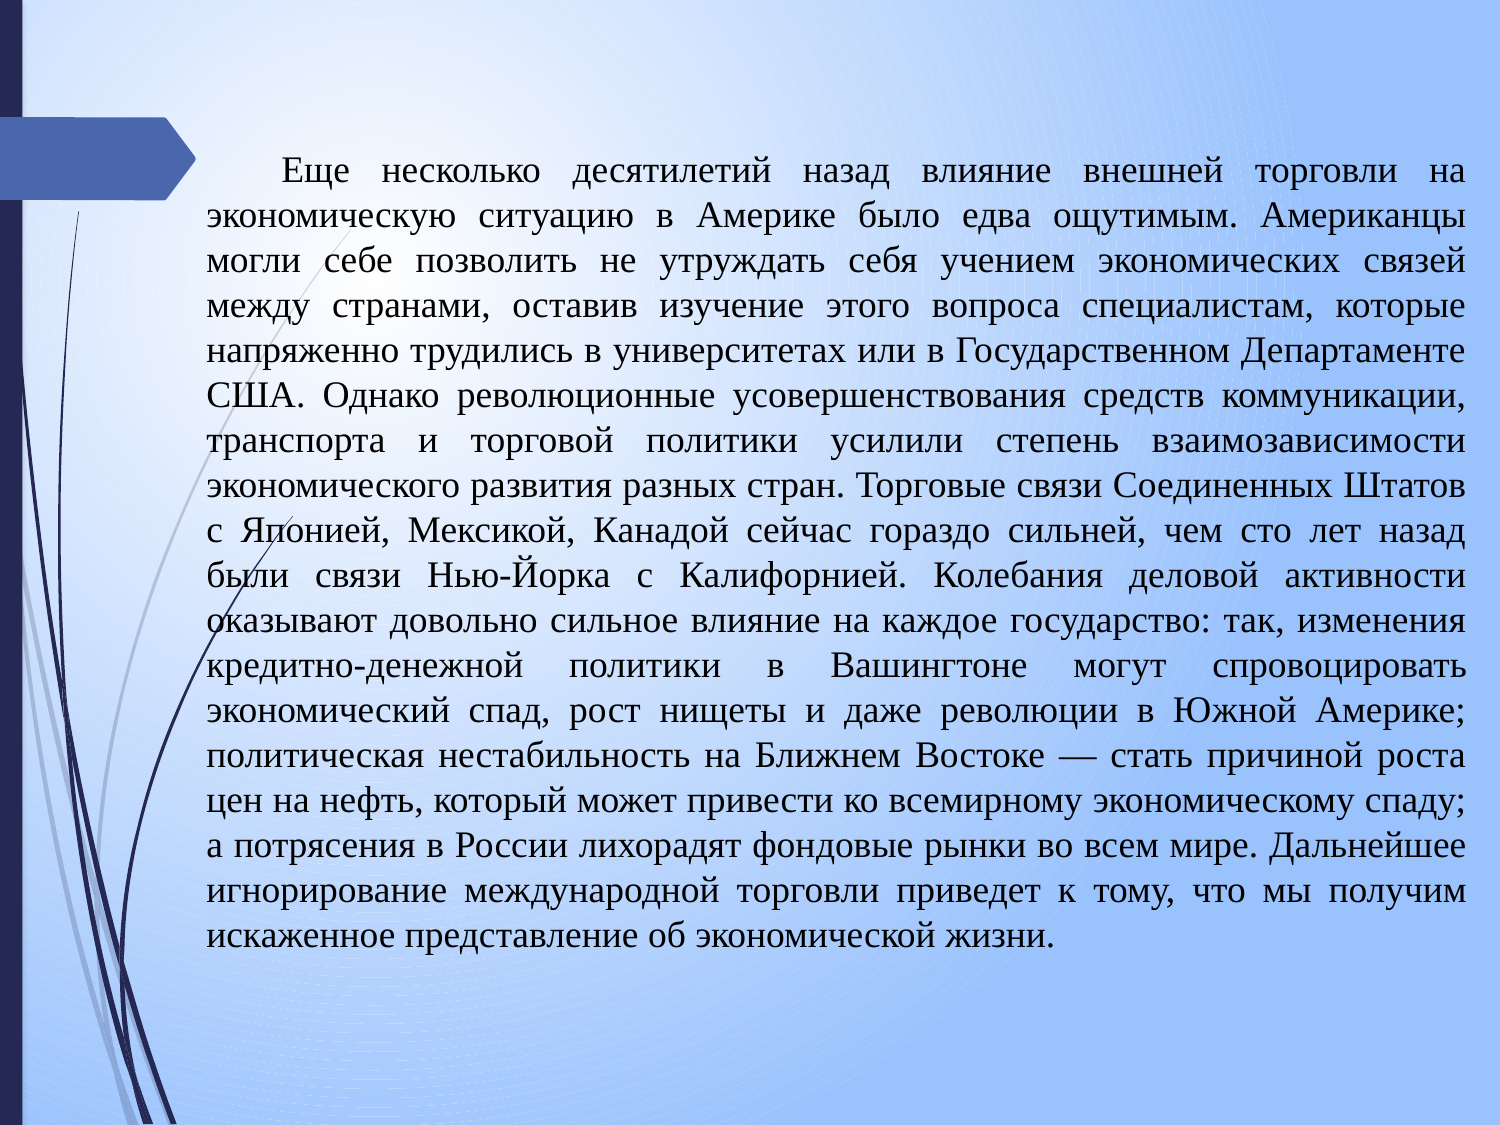

Еще несколько десятилетий назад влияние внешней торговли на экономическую ситуацию в Америке было едва ощутимым. Американцы могли себе позволить не утруждать себя учением экономических связей между странами, оставив изучение этого вопроса специалистам, которые напряженно трудились в университетах или в Государственном Департаменте США. Однако революционные усовершенствования средств коммуникации, транспорта и торговой политики усилили степень взаимозависимости экономического развития разных стран. Торговые связи Соединенных Штатов с Японией, Мексикой, Канадой сейчас гораздо сильней, чем сто лет назад были связи Нью-Йорка с Калифорнией. Колебания деловой активности оказывают довольно сильное влияние на каждое государство: так, изменения кредитно-денежной полити­ки в Вашингтоне могут спровоцировать экономический спад, рост нищеты и даже революции в Южной Америке; политическая нестабильность на Ближнем Востоке — стать причиной роста цен на нефть, который может привести ко всемирному экономическому спаду; а потрясения в России лихорадят фон­довые рынки во всем мире. Дальнейшее игнорирование меж­дународной торговли приведет к тому, что мы получим искаженное представление об экономической жизни.